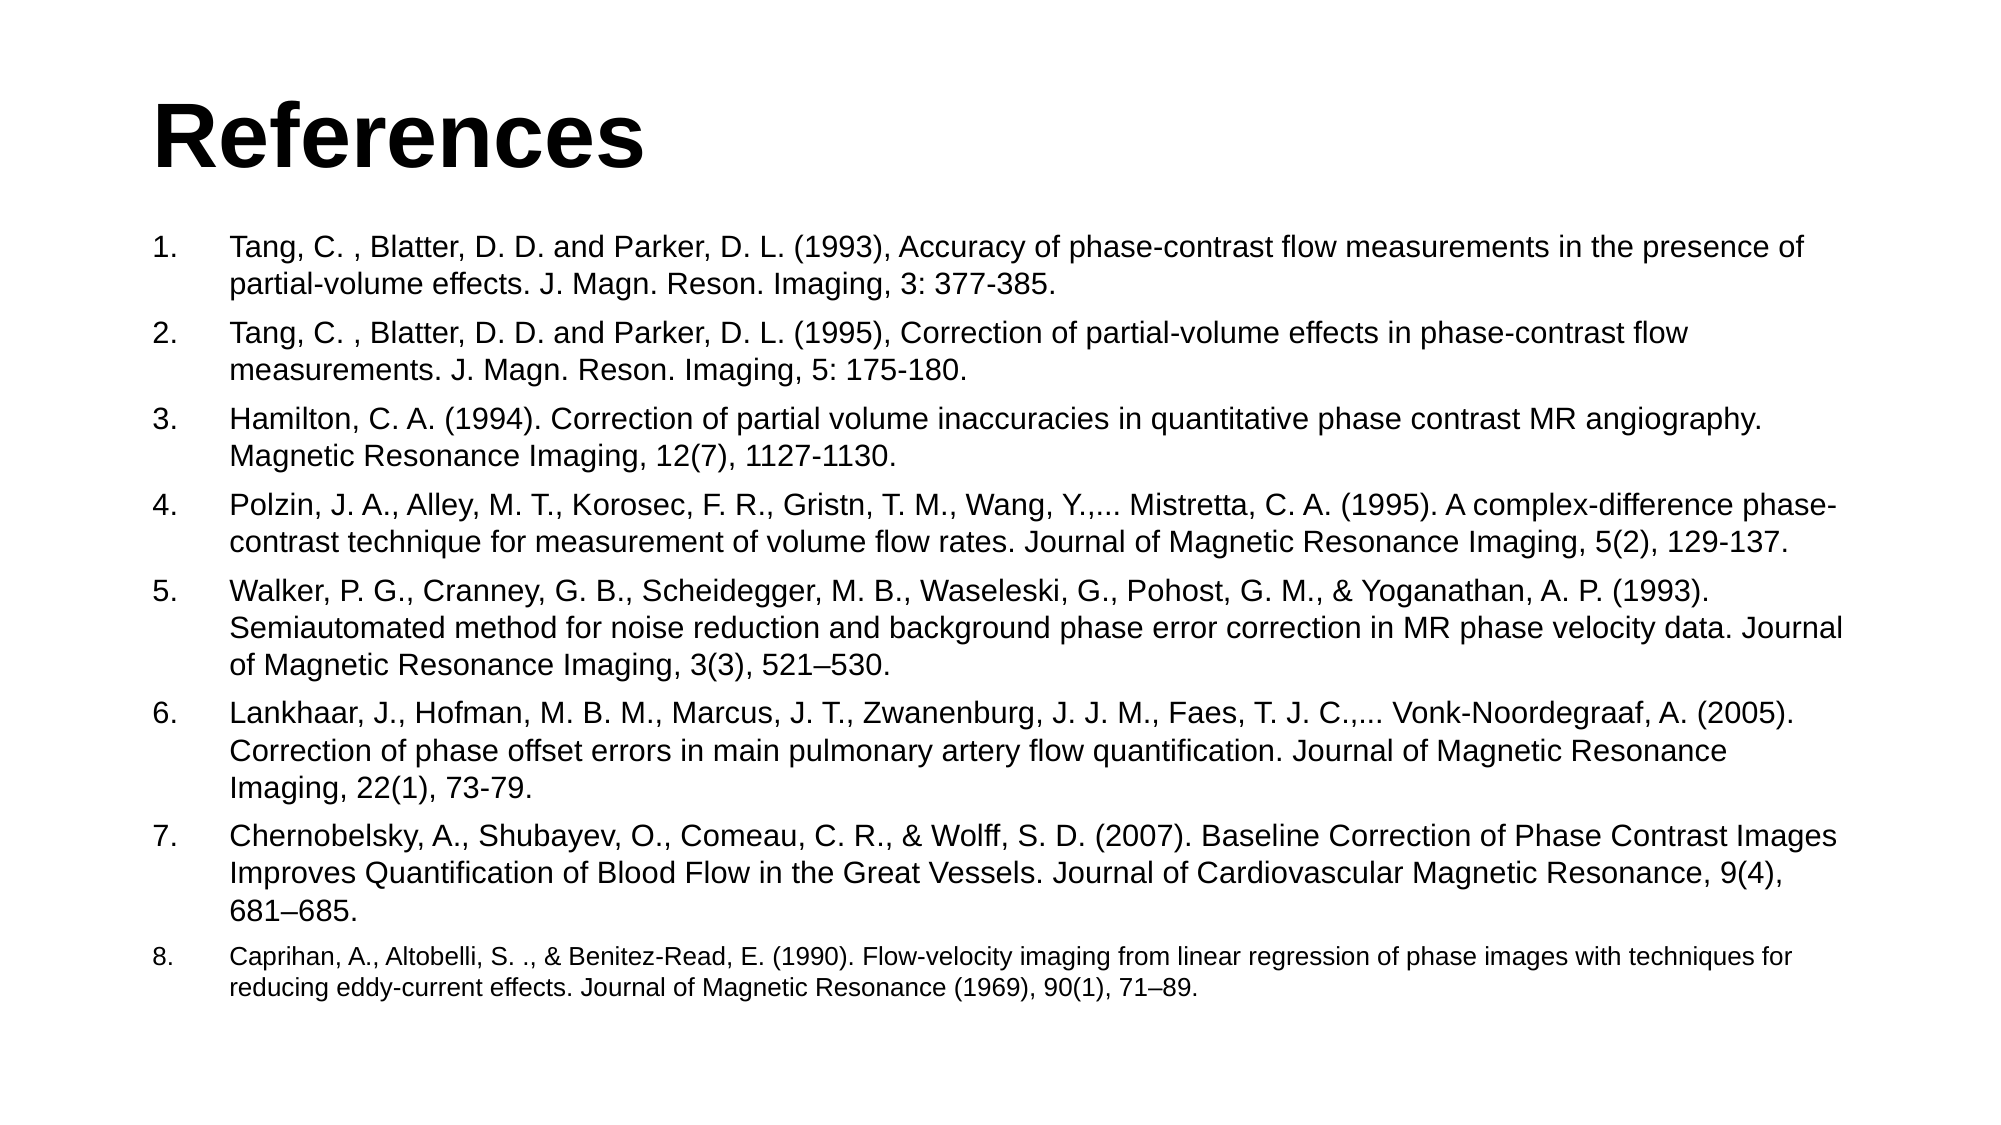

# References
Tang, C. , Blatter, D. D. and Parker, D. L. (1993), Accuracy of phase‐contrast flow measurements in the presence of partial‐volume effects. J. Magn. Reson. Imaging, 3: 377-385.
Tang, C. , Blatter, D. D. and Parker, D. L. (1995), Correction of partial‐volume effects in phase‐contrast flow measurements. J. Magn. Reson. Imaging, 5: 175-180.
Hamilton, C. A. (1994). Correction of partial volume inaccuracies in quantitative phase contrast MR angiography. Magnetic Resonance Imaging, 12(7), 1127-1130.
Polzin, J. A., Alley, M. T., Korosec, F. R., Gristn, T. M., Wang, Y.,... Mistretta, C. A. (1995). A complex-difference phase-contrast technique for measurement of volume flow rates. Journal of Magnetic Resonance Imaging, 5(2), 129-137.
Walker, P. G., Cranney, G. B., Scheidegger, M. B., Waseleski, G., Pohost, G. M., & Yoganathan, A. P. (1993). Semiautomated method for noise reduction and background phase error correction in MR phase velocity data. Journal of Magnetic Resonance Imaging, 3(3), 521–530.
Lankhaar, J., Hofman, M. B. M., Marcus, J. T., Zwanenburg, J. J. M., Faes, T. J. C.,... Vonk-Noordegraaf, A. (2005). Correction of phase offset errors in main pulmonary artery flow quantification. Journal of Magnetic Resonance Imaging, 22(1), 73-79.
Chernobelsky, A., Shubayev, O., Comeau, C. R., & Wolff, S. D. (2007). Baseline Correction of Phase Contrast Images Improves Quantification of Blood Flow in the Great Vessels. Journal of Cardiovascular Magnetic Resonance, 9(4), 681–685.
Caprihan, A., Altobelli, S. ., & Benitez-Read, E. (1990). Flow-velocity imaging from linear regression of phase images with techniques for reducing eddy-current effects. Journal of Magnetic Resonance (1969), 90(1), 71–89.